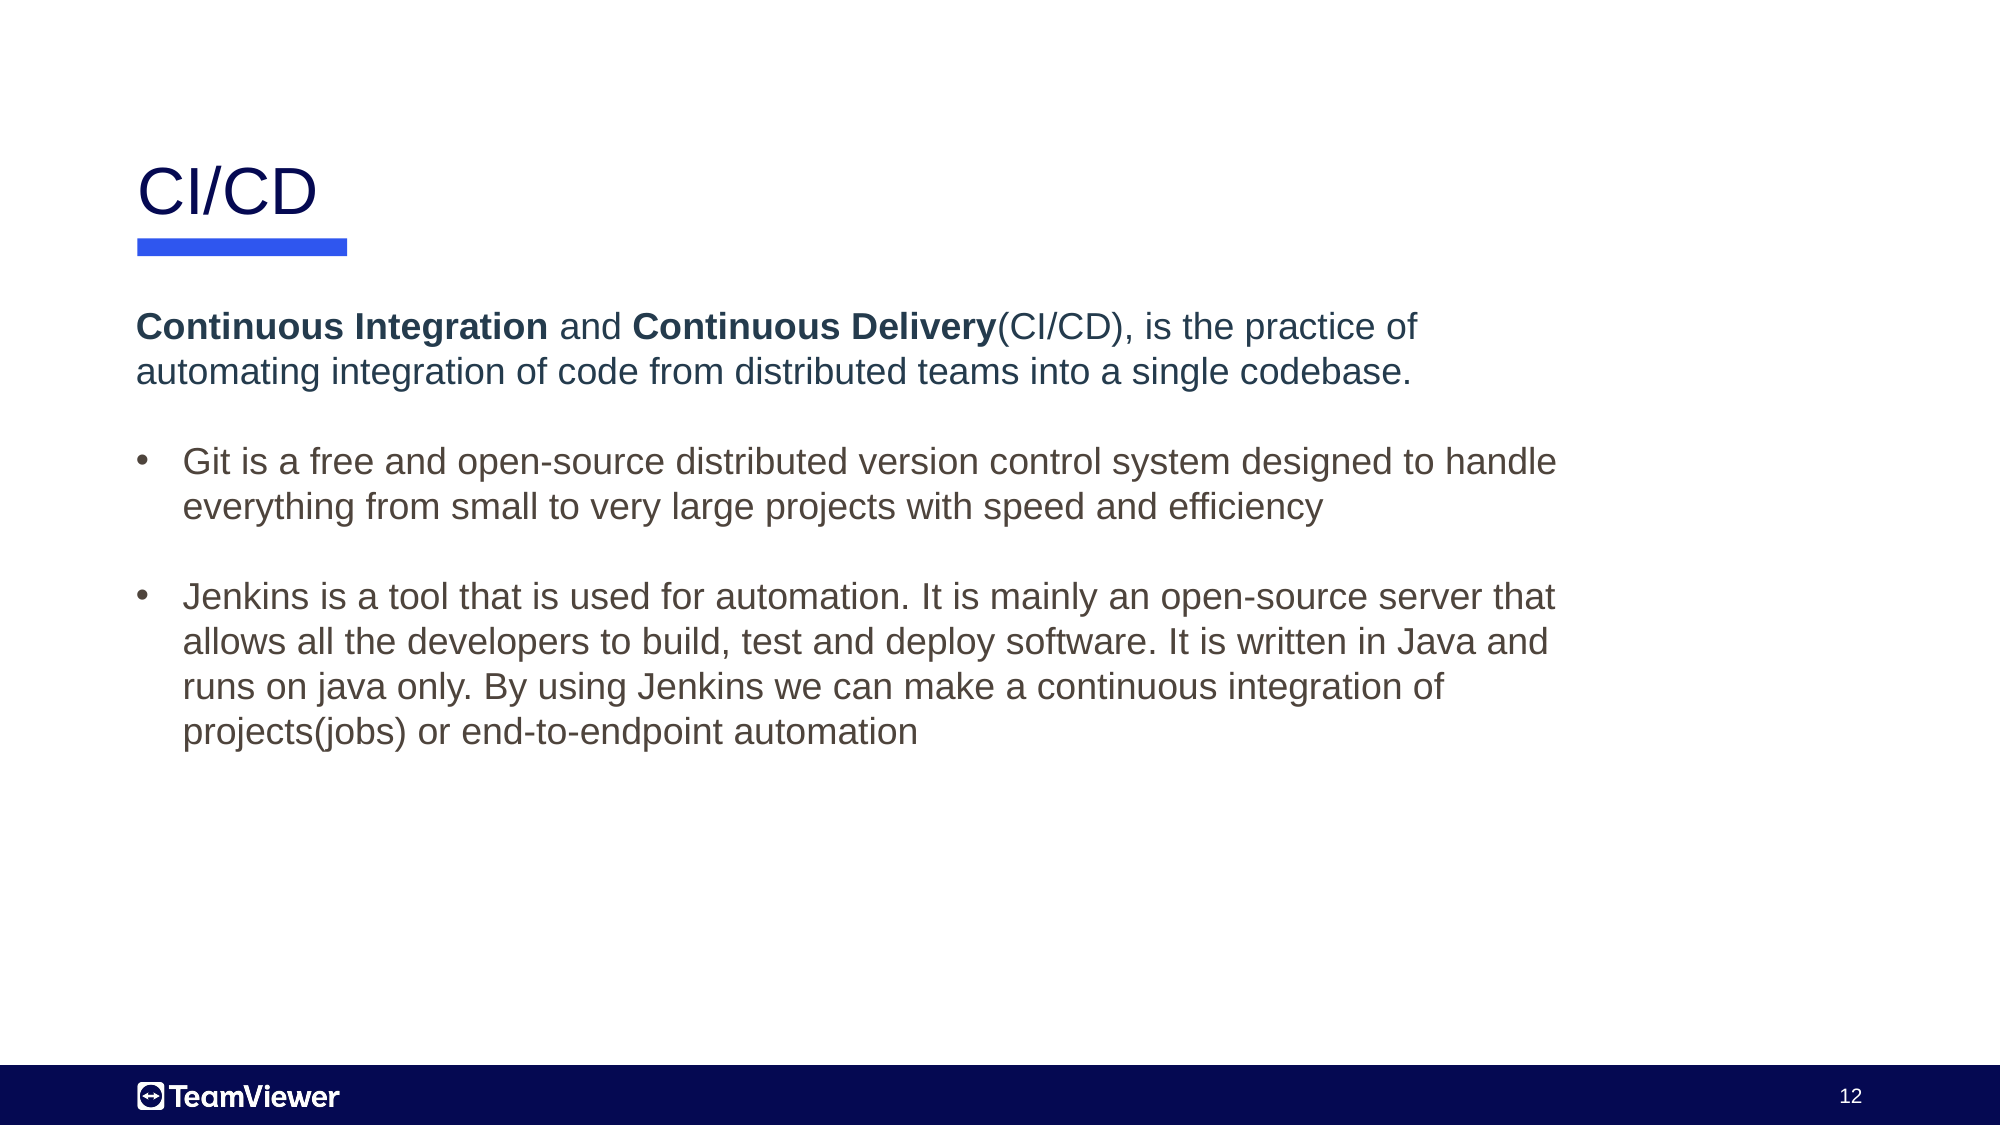

# CI/CD

Continuous Integration and Continuous Delivery(CI/CD), is the practice of automating integration of code from distributed teams into a single codebase.

Git is a free and open-source distributed version control system designed to handle everything from small to very large projects with speed and efficiency

Jenkins is a tool that is used for automation. It is mainly an open-source server that allows all the developers to build, test and deploy software. It is written in Java and runs on java only. By using Jenkins we can make a continuous integration of projects(jobs) or end-to-endpoint automation

12